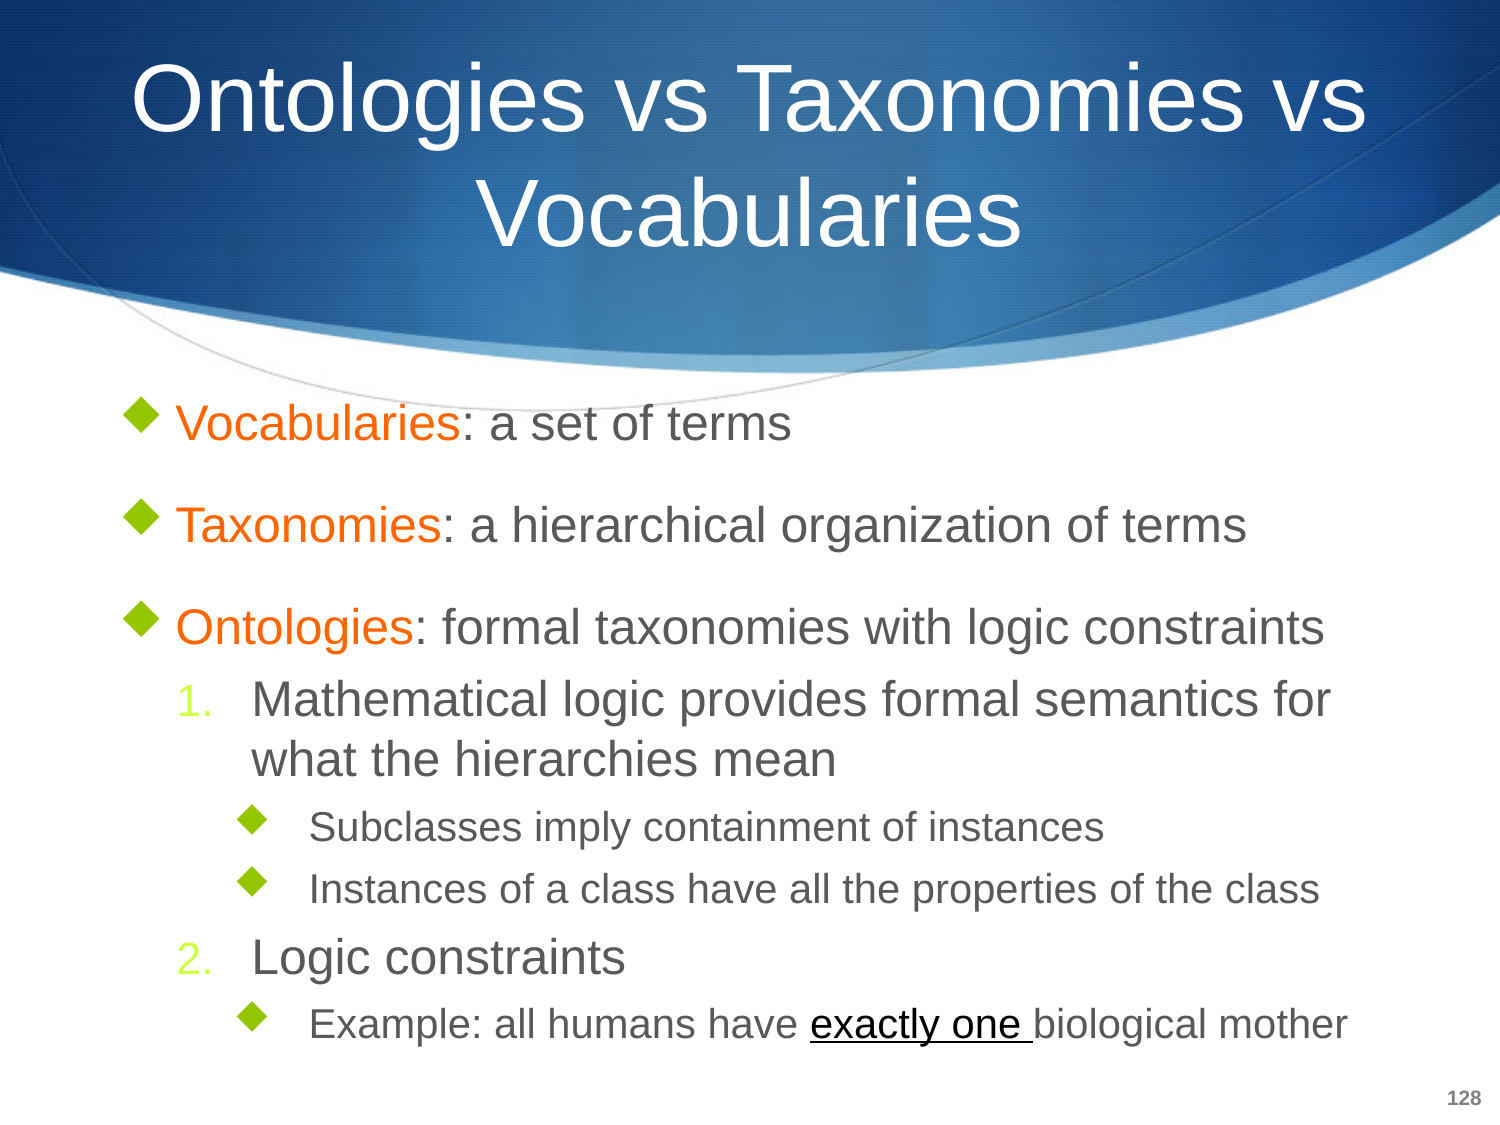

# Ontologies vs Taxonomies vs Vocabularies
Vocabularies: a set of terms
Taxonomies: a hierarchical organization of terms
Ontologies: formal taxonomies with logic constraints
Mathematical logic provides formal semantics for what the hierarchies mean
Subclasses imply containment of instances
Instances of a class have all the properties of the class
Logic constraints
Example: all humans have exactly one biological mother

128